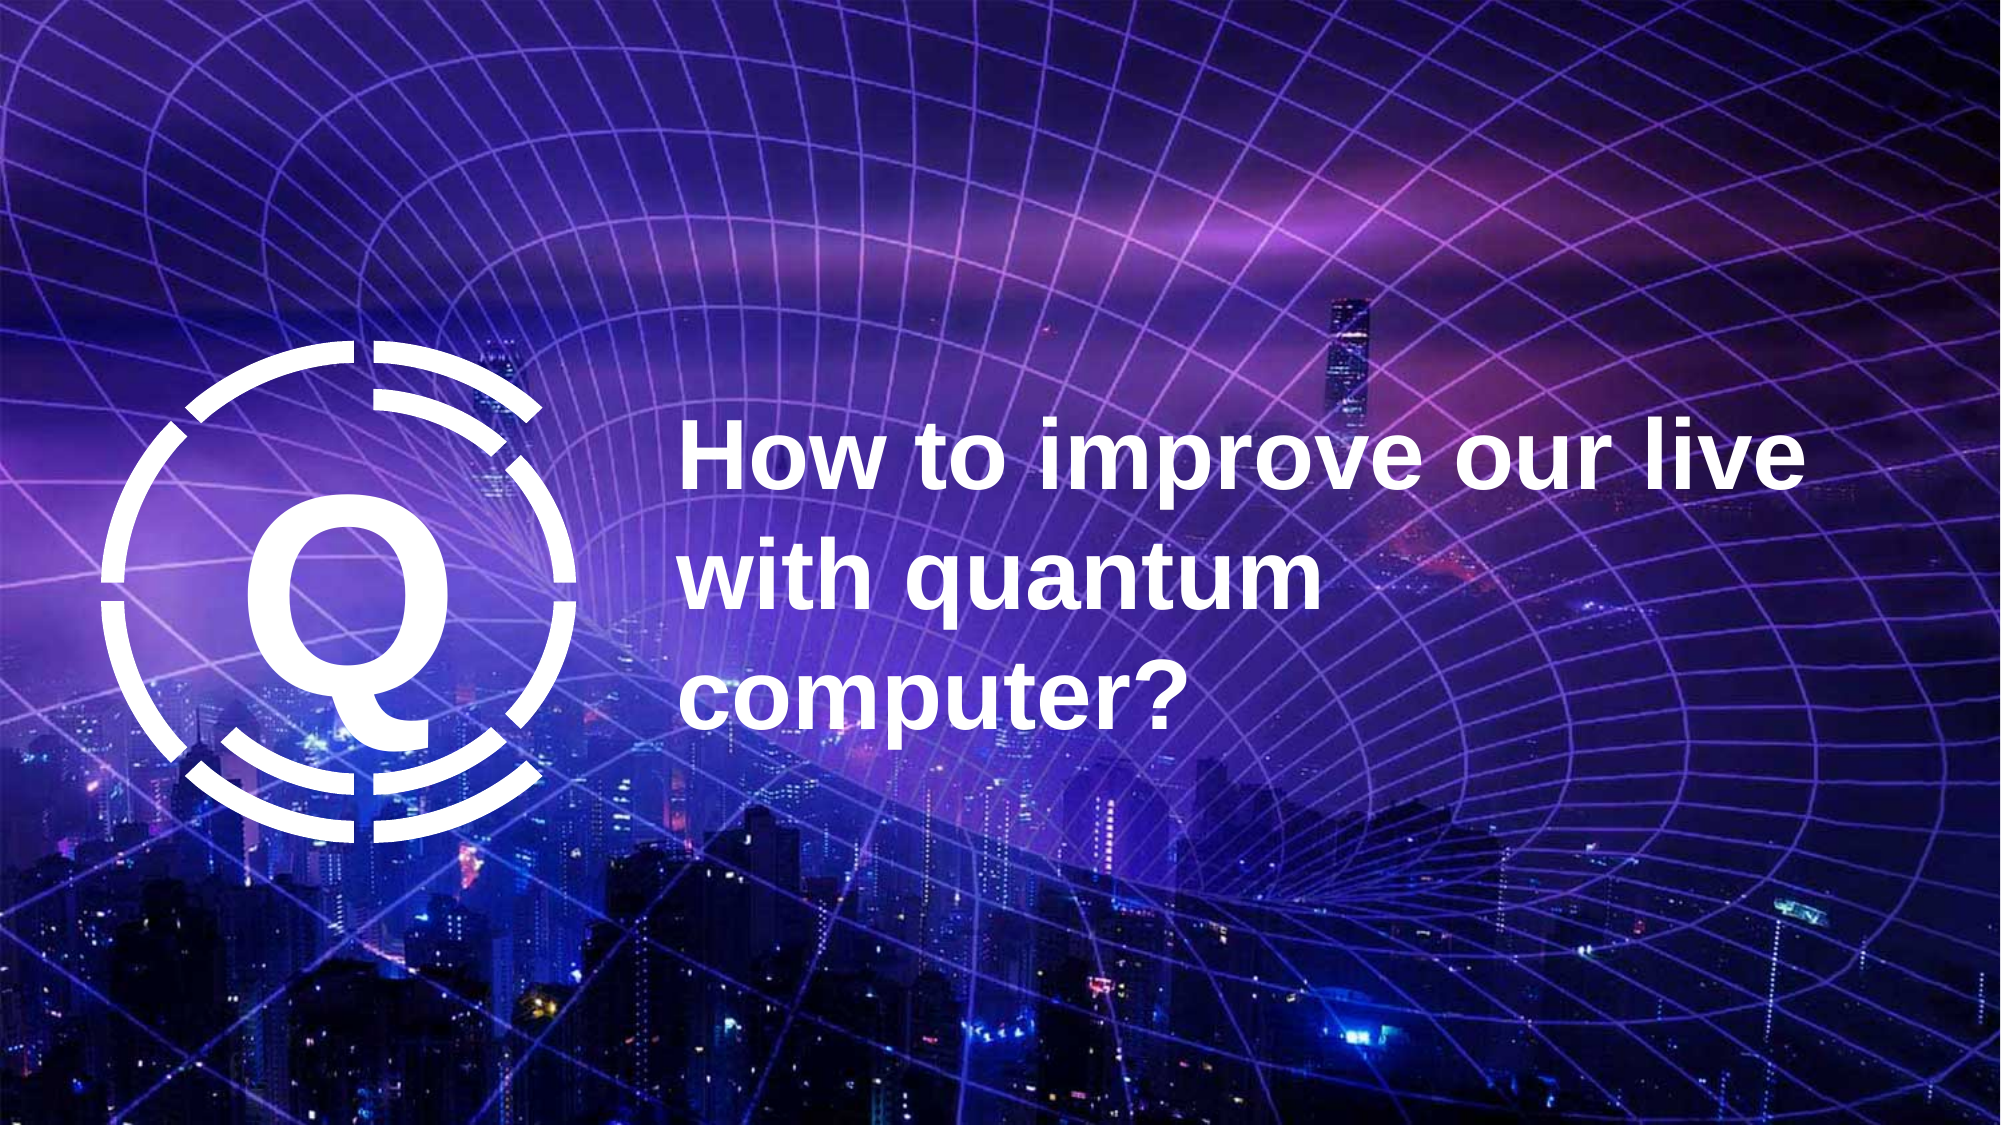

Q
How to improve our live with quantum computer?